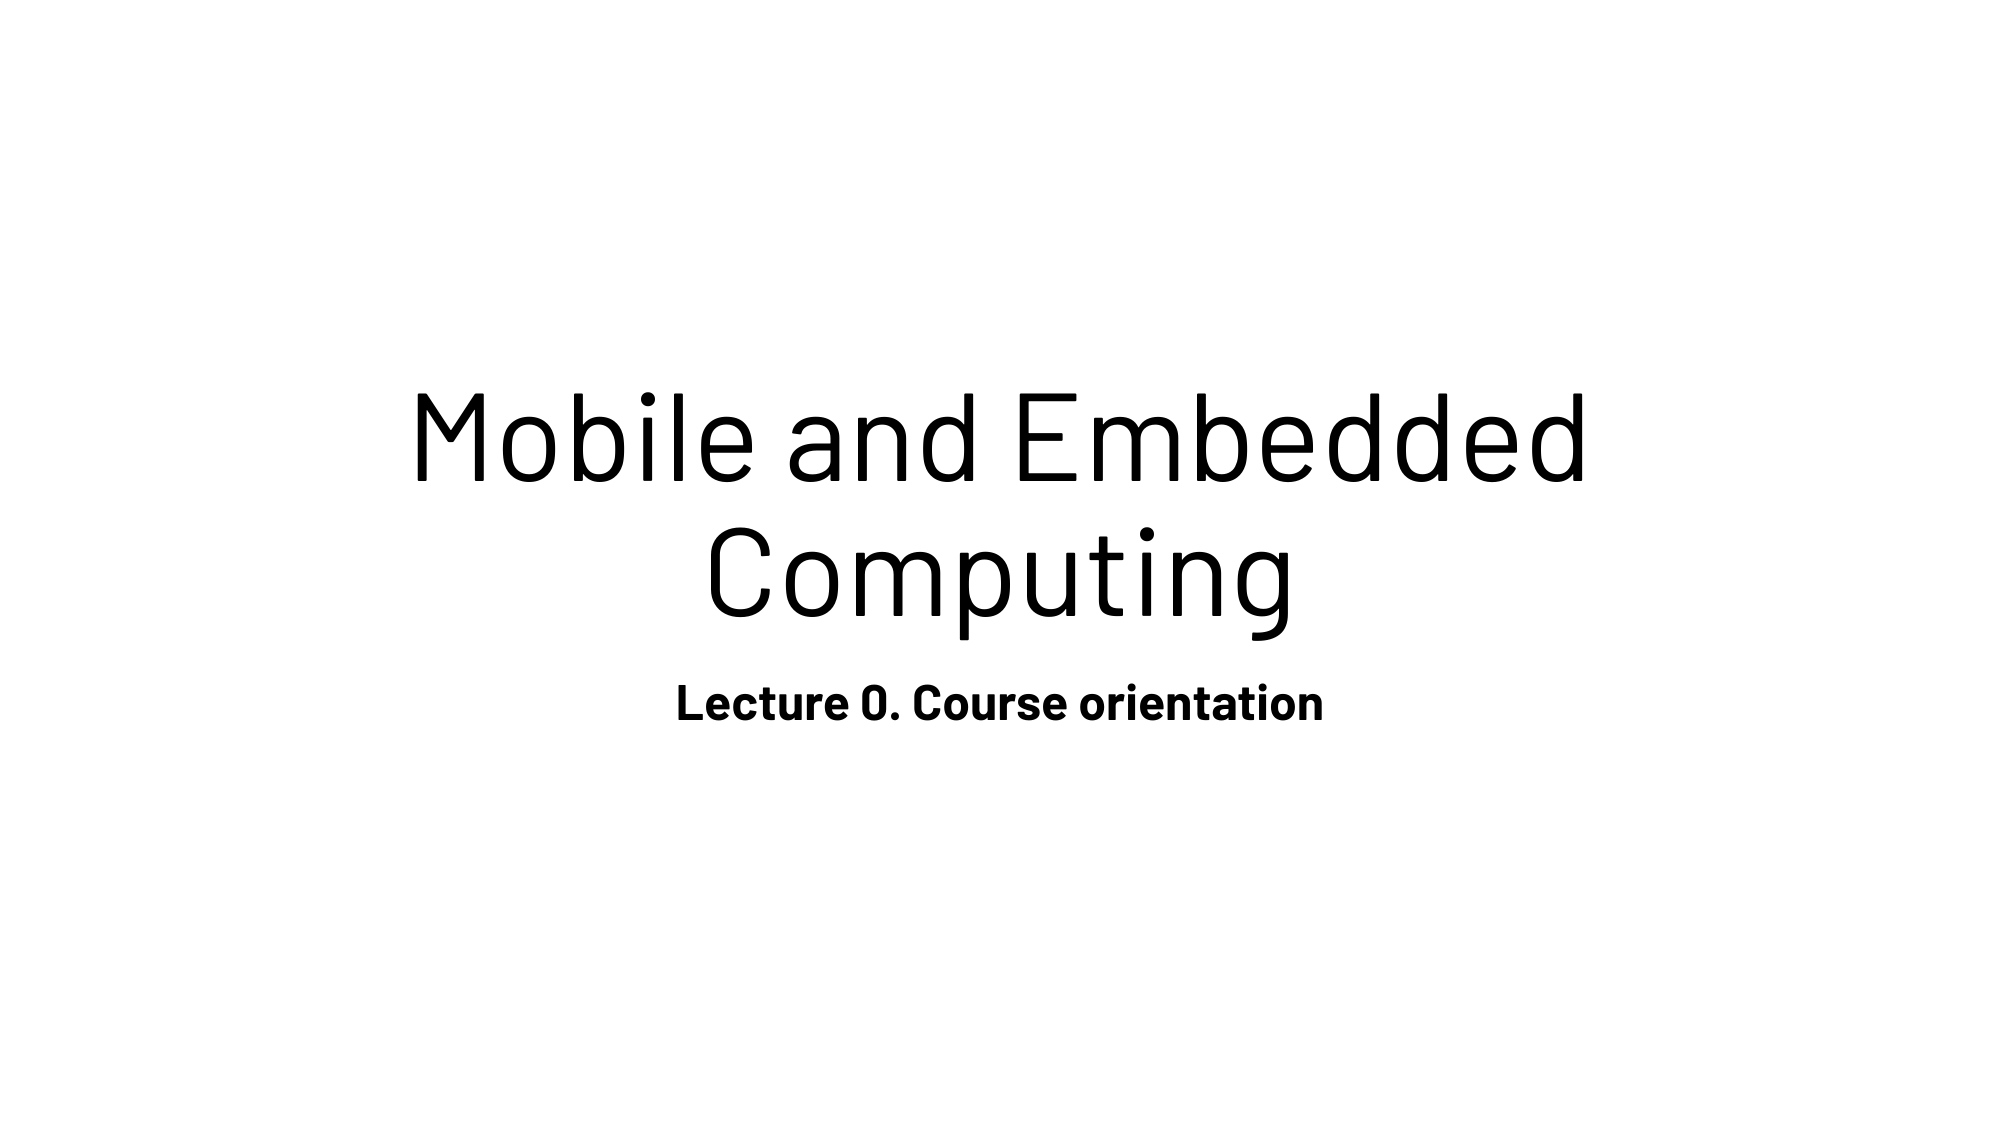

# Mobile and Embedded Computing
Lecture 0. Course orientation